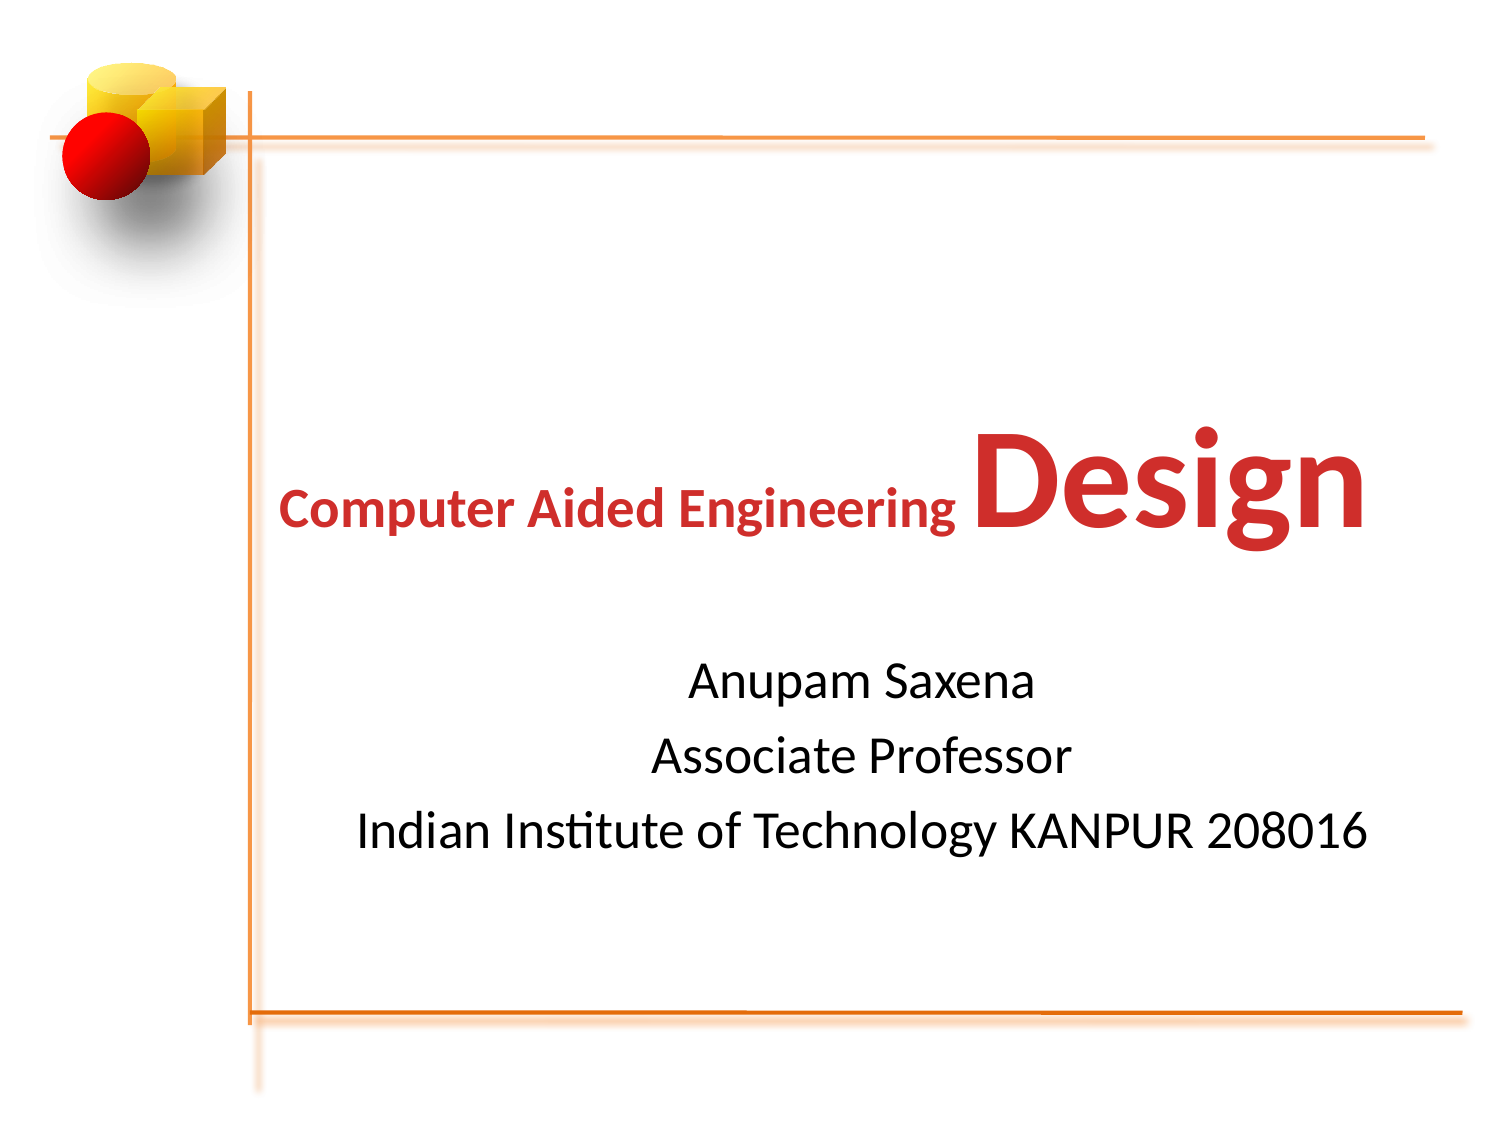

# Computer Aided Engineering Design
Anupam Saxena
Associate Professor
Indian Institute of Technology KANPUR 208016